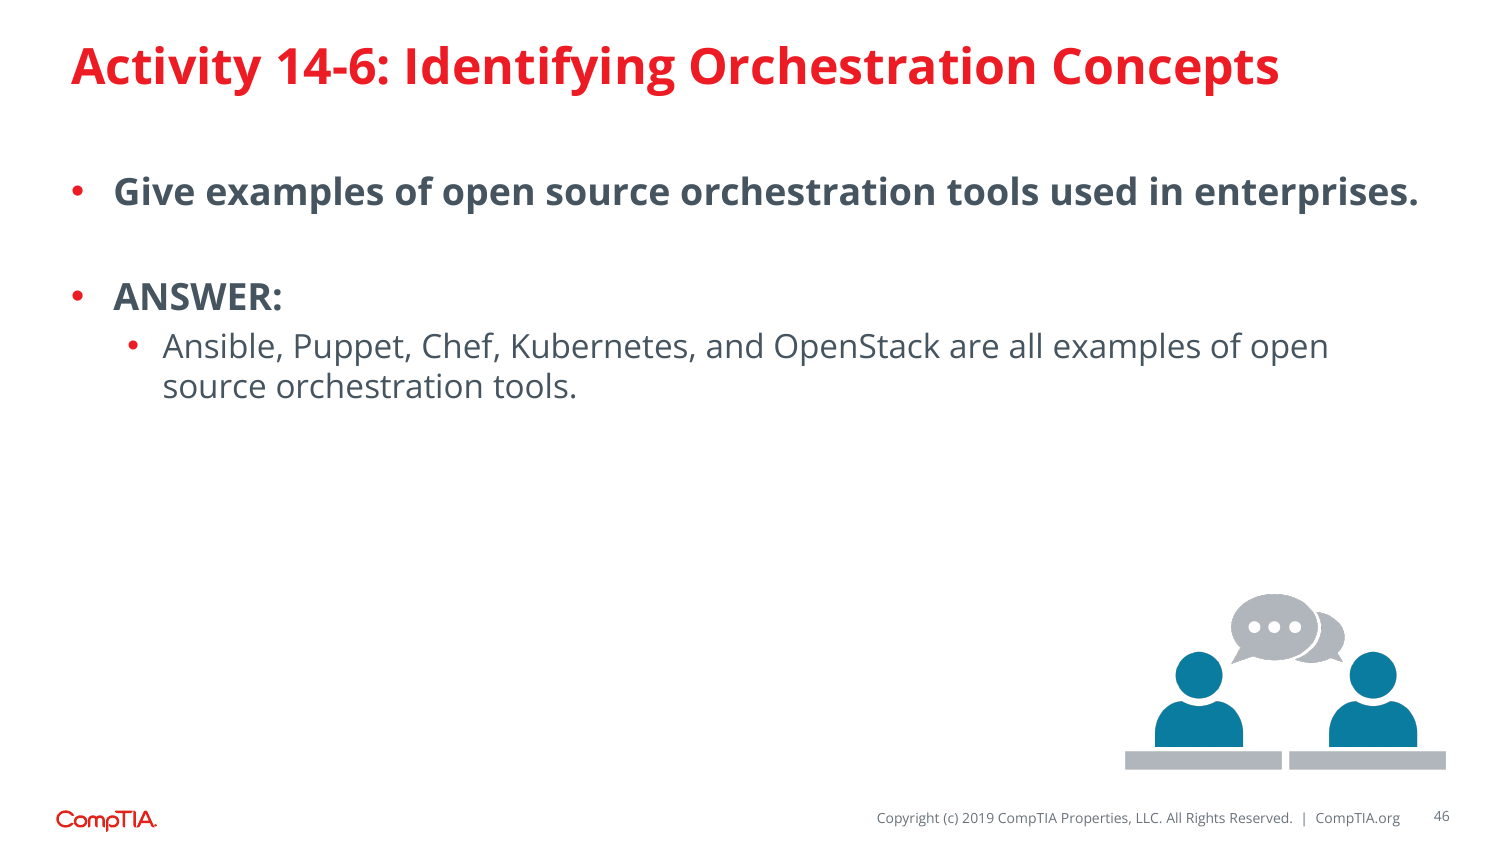

# Activity 14-6: Identifying Orchestration Concepts
Give examples of open source orchestration tools used in enterprises.

ANSWER:
Ansible, Puppet, Chef, Kubernetes, and OpenStack are all examples of open source orchestration tools.

46